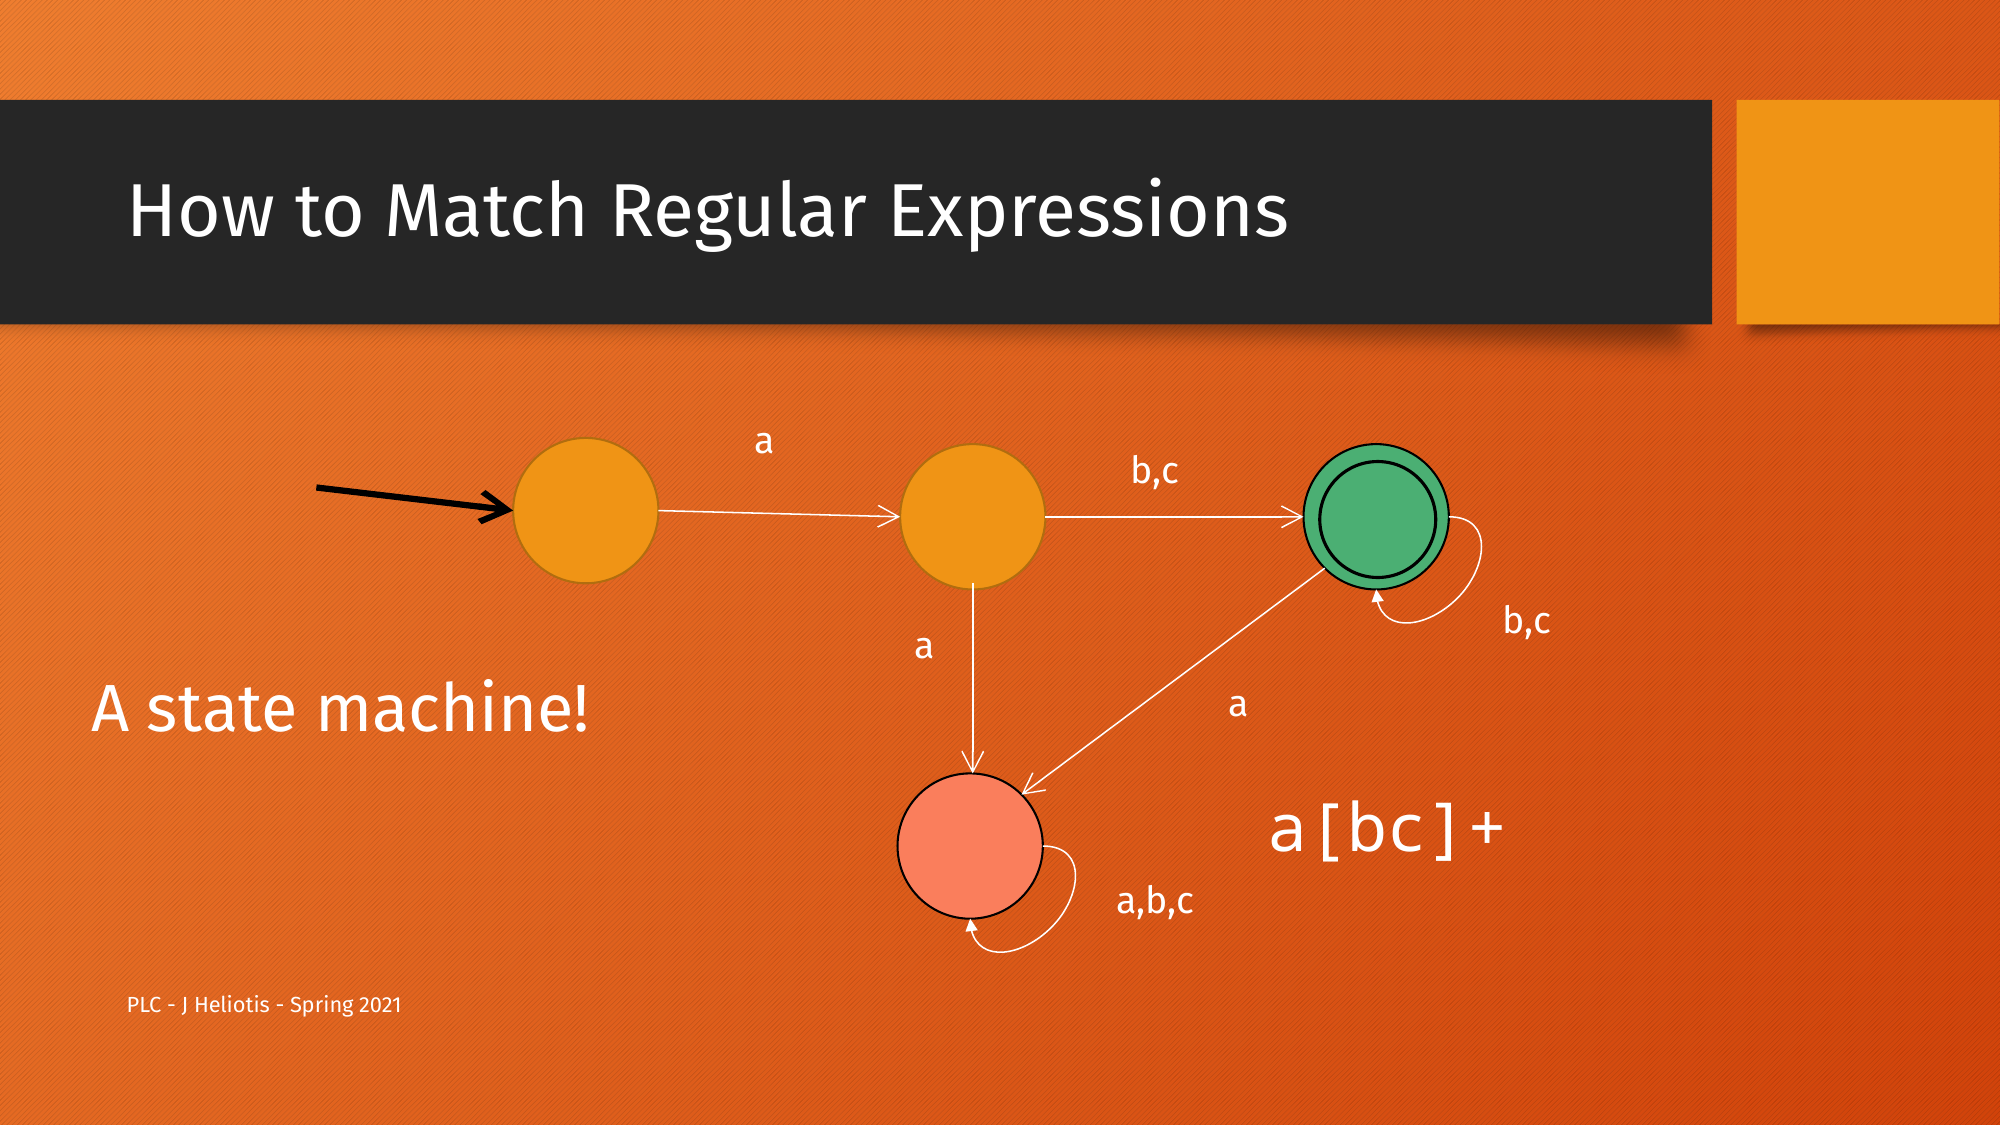

# How to Match Regular Expressions
a

b,c

b,c
a
A state machine!
a

a[bc]+
a,b,c
PLC - J Heliotis - Spring 2021